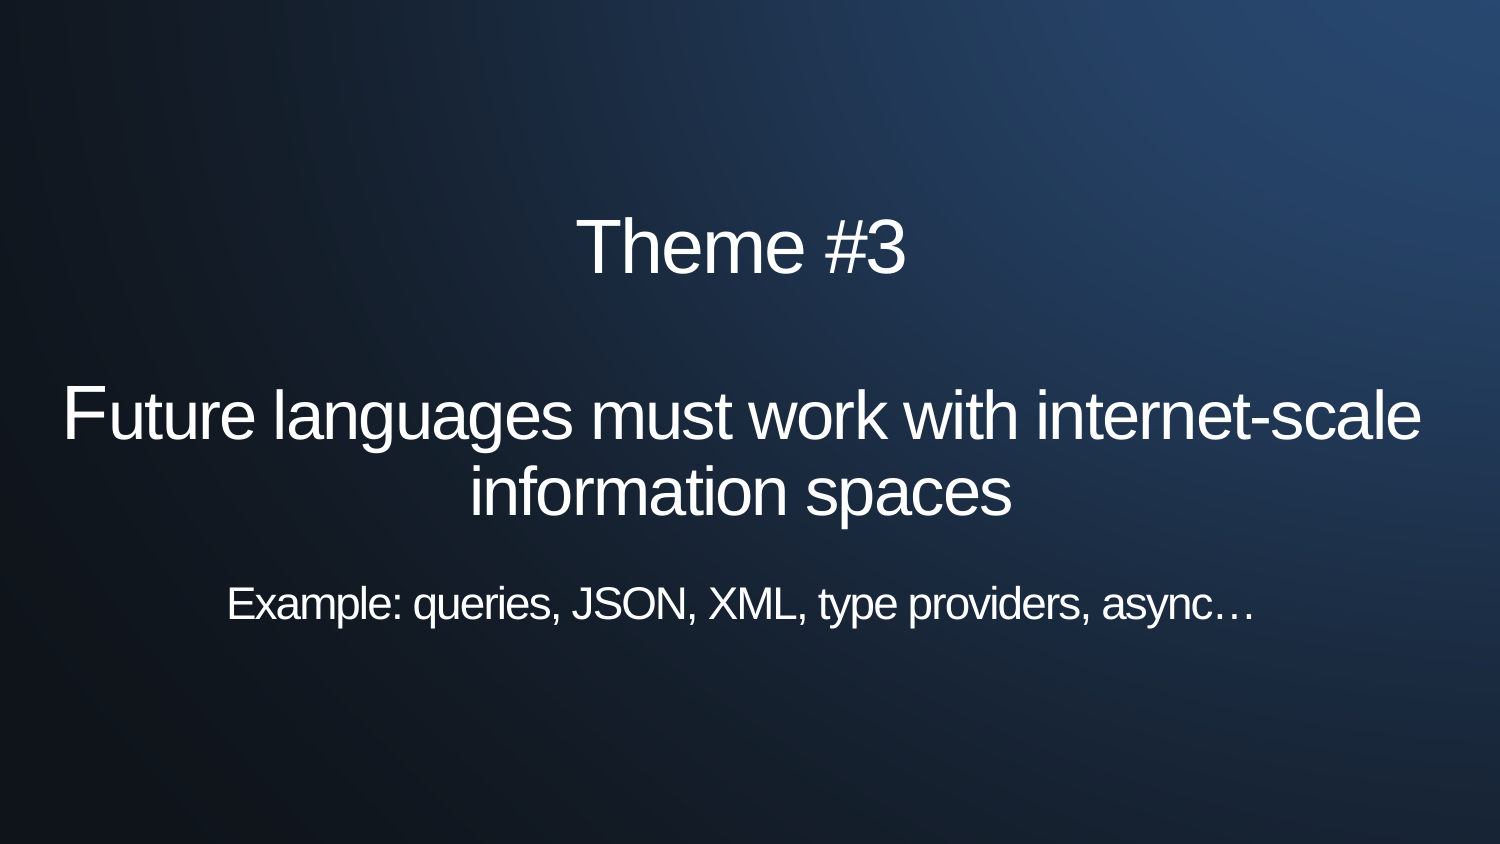

# Theme #3 Future languages must work with internet-scale information spaces Example: queries, JSON, XML, type providers, async…